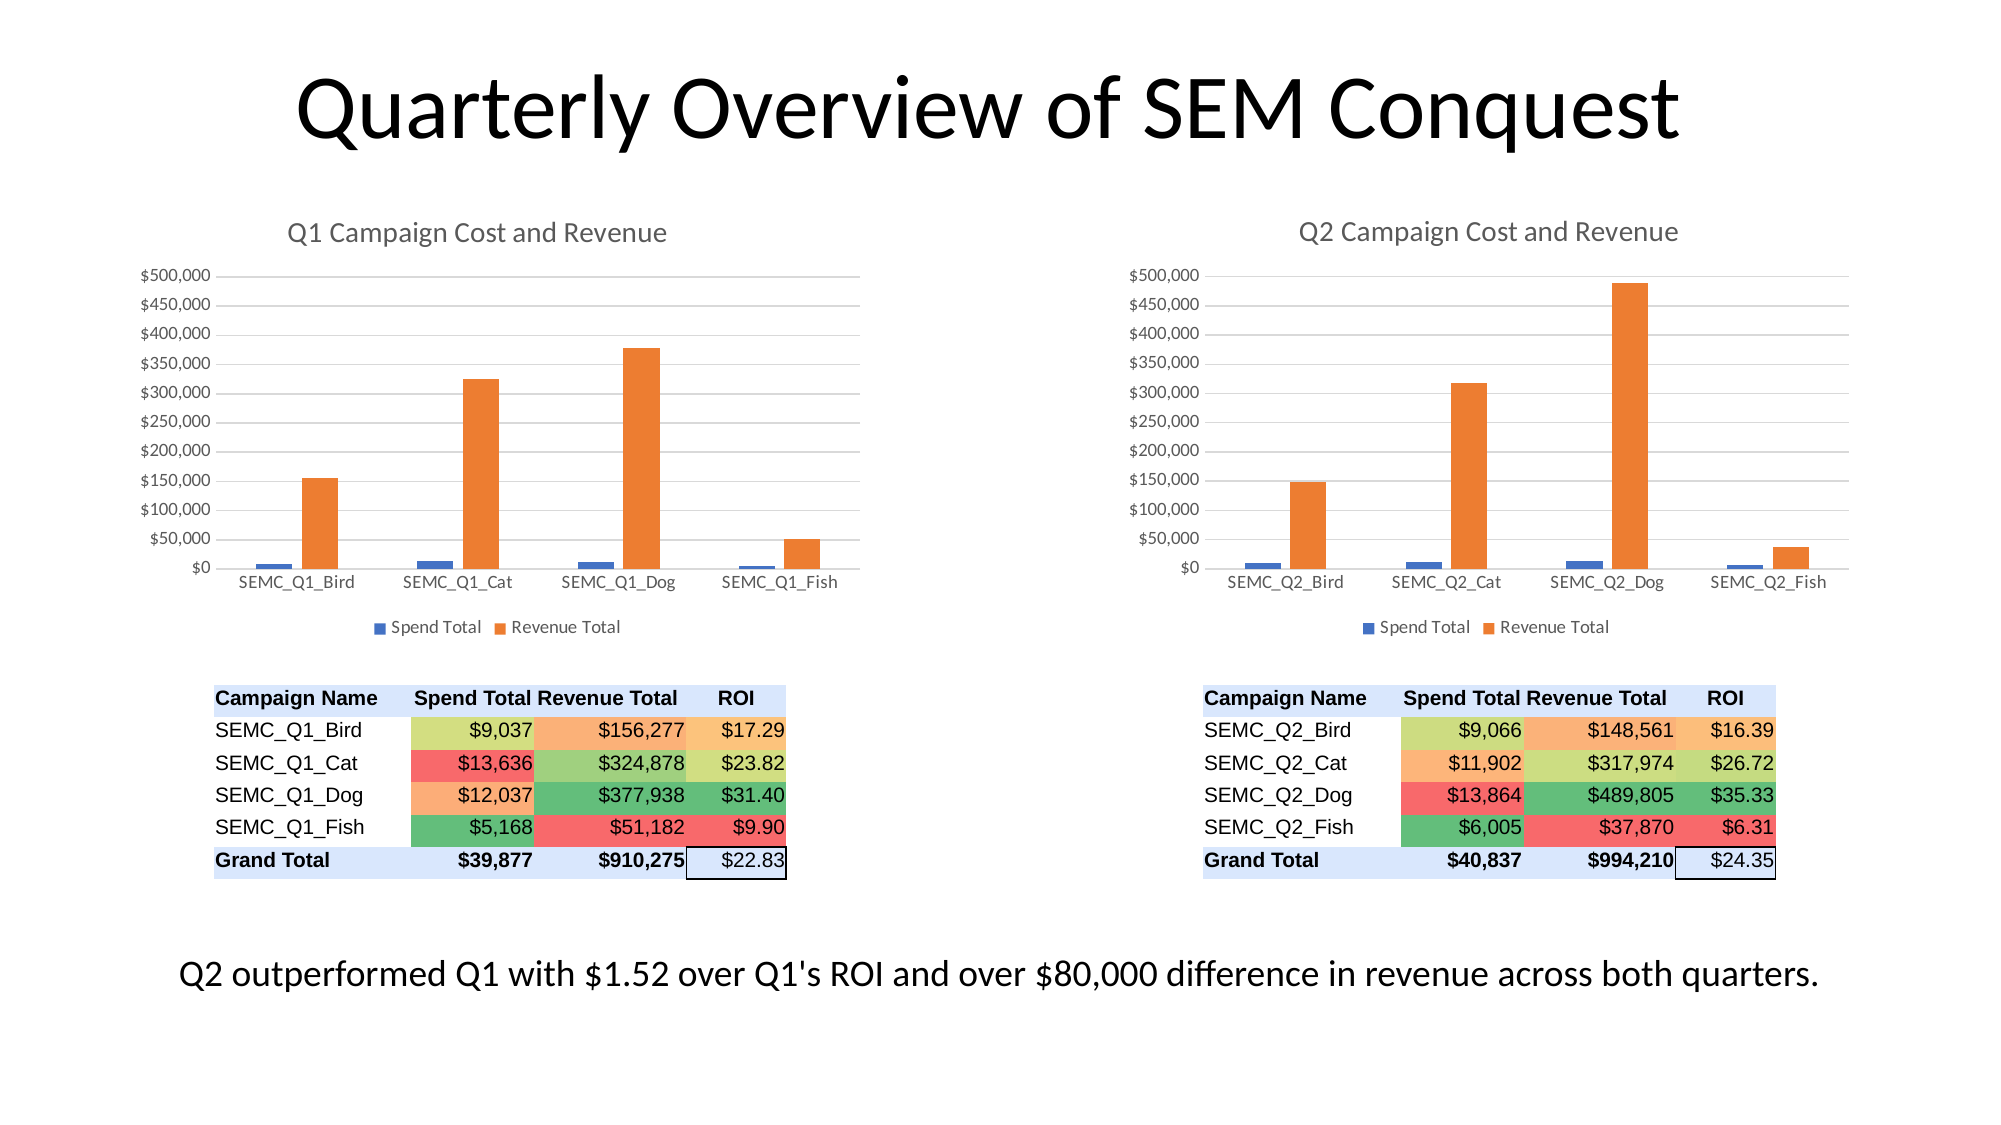

# Quarterly Overview of SEM Conquest

### Chart: Q2 Campaign Cost and Revenue

| Category | Spend Total | Revenue Total  |
|---|---|---|
| SEMC_Q2_Bird | 9066.088 | 148560.837 |
| SEMC_Q2_Cat | 11901.842 | 317973.84400000004 |
| SEMC_Q2_Dog | 13864.011999999999 | 489805.1740000001 |
| SEMC_Q2_Fish | 6005.074166666668 | 37870.189880952385 |

### Chart: Q1 Campaign Cost and Revenue

| Category | Spend Total | Revenue Total  |
|---|---|---|
| SEMC_Q1_Bird | 9036.991461538462 | 156276.90300000002 |
| SEMC_Q1_Cat | 13636.160769230768 | 324878.20800000004 |
| SEMC_Q1_Dog | 12036.59646153846 | 377938.10400000005 |
| SEMC_Q1_Fish | 5167.672628205129 | 51181.98571428573 |
| Campaign Name | Spend Total | Revenue Total | ROI |
| --- | --- | --- | --- |
| SEMC\_Q1\_Bird | $9,037 | $156,277 | $17.29 |
| SEMC\_Q1\_Cat | $13,636 | $324,878 | $23.82 |
| SEMC\_Q1\_Dog | $12,037 | $377,938 | $31.40 |
| SEMC\_Q1\_Fish | $5,168 | $51,182 | $9.90 |
| Grand Total | $39,877 | $910,275 | $22.83 |
| Campaign Name | Spend Total | Revenue Total | ROI |
| --- | --- | --- | --- |
| SEMC\_Q2\_Bird | $9,066 | $148,561 | $16.39 |
| SEMC\_Q2\_Cat | $11,902 | $317,974 | $26.72 |
| SEMC\_Q2\_Dog | $13,864 | $489,805 | $35.33 |
| SEMC\_Q2\_Fish | $6,005 | $37,870 | $6.31 |
| Grand Total | $40,837 | $994,210 | $24.35 |
Q2 outperformed Q1 with $1.52 over Q1's ROI and over $80,000 difference in revenue across both quarters.